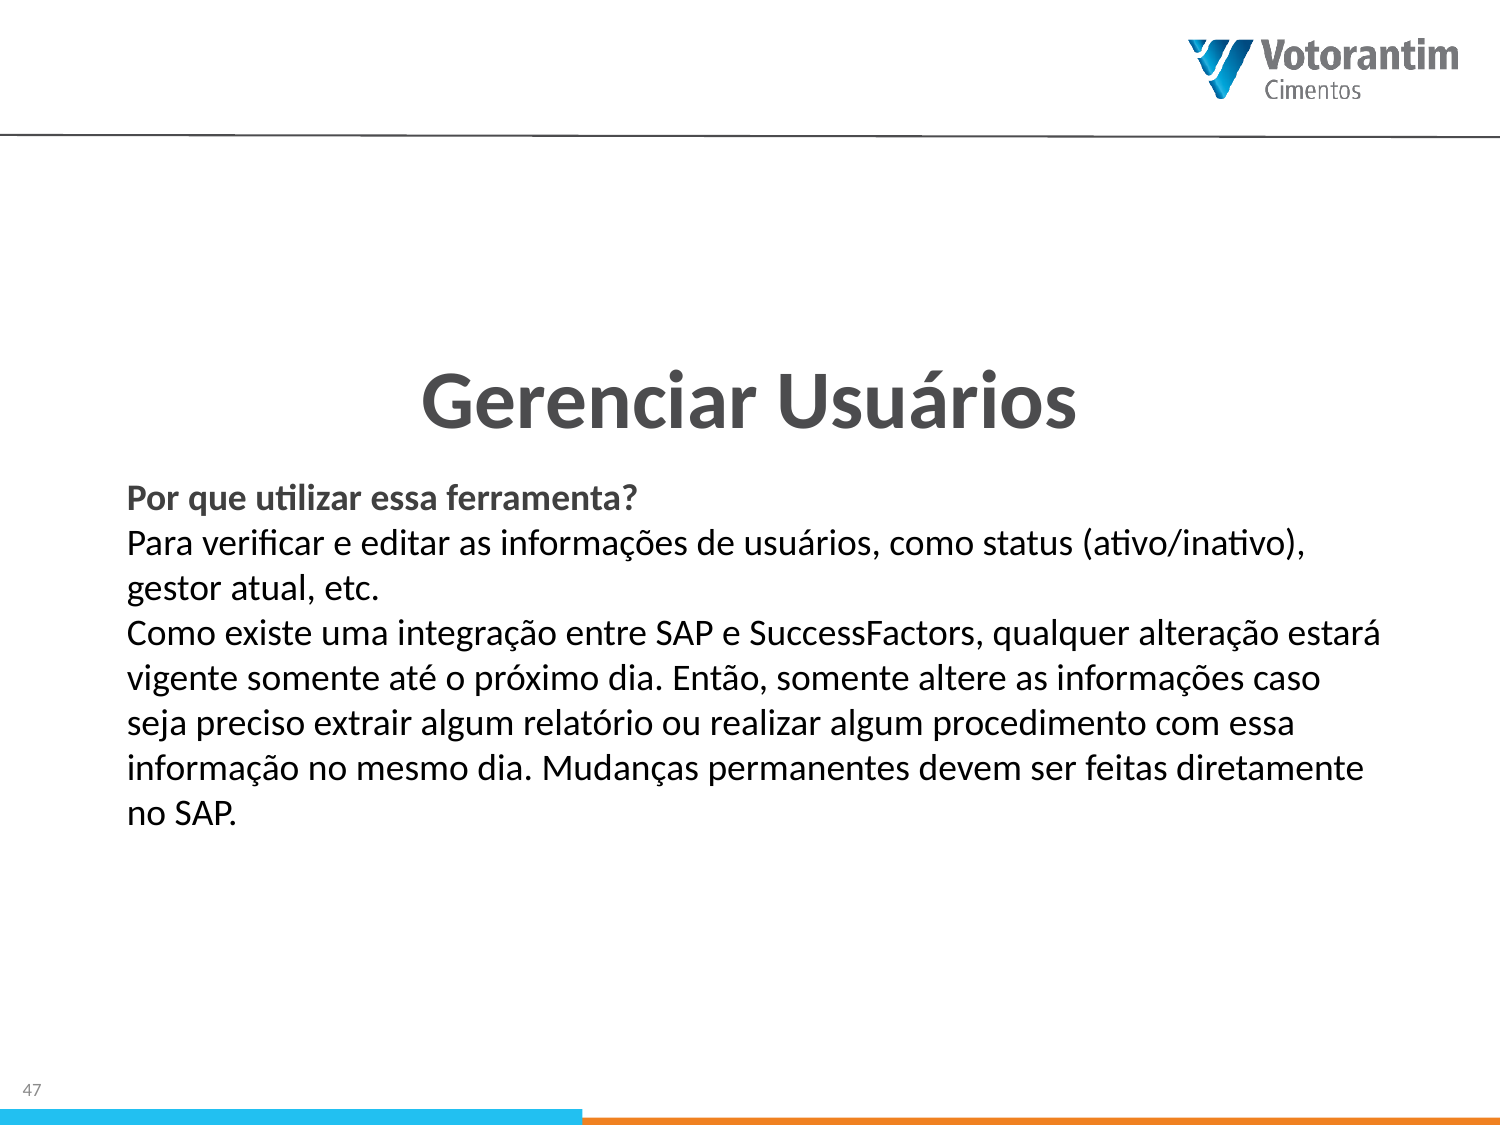

Gerenciar Usuários
Por que utilizar essa ferramenta?
Para verificar e editar as informações de usuários, como status (ativo/inativo), gestor atual, etc.
Como existe uma integração entre SAP e SuccessFactors, qualquer alteração estará vigente somente até o próximo dia. Então, somente altere as informações caso seja preciso extrair algum relatório ou realizar algum procedimento com essa informação no mesmo dia. Mudanças permanentes devem ser feitas diretamente no SAP.